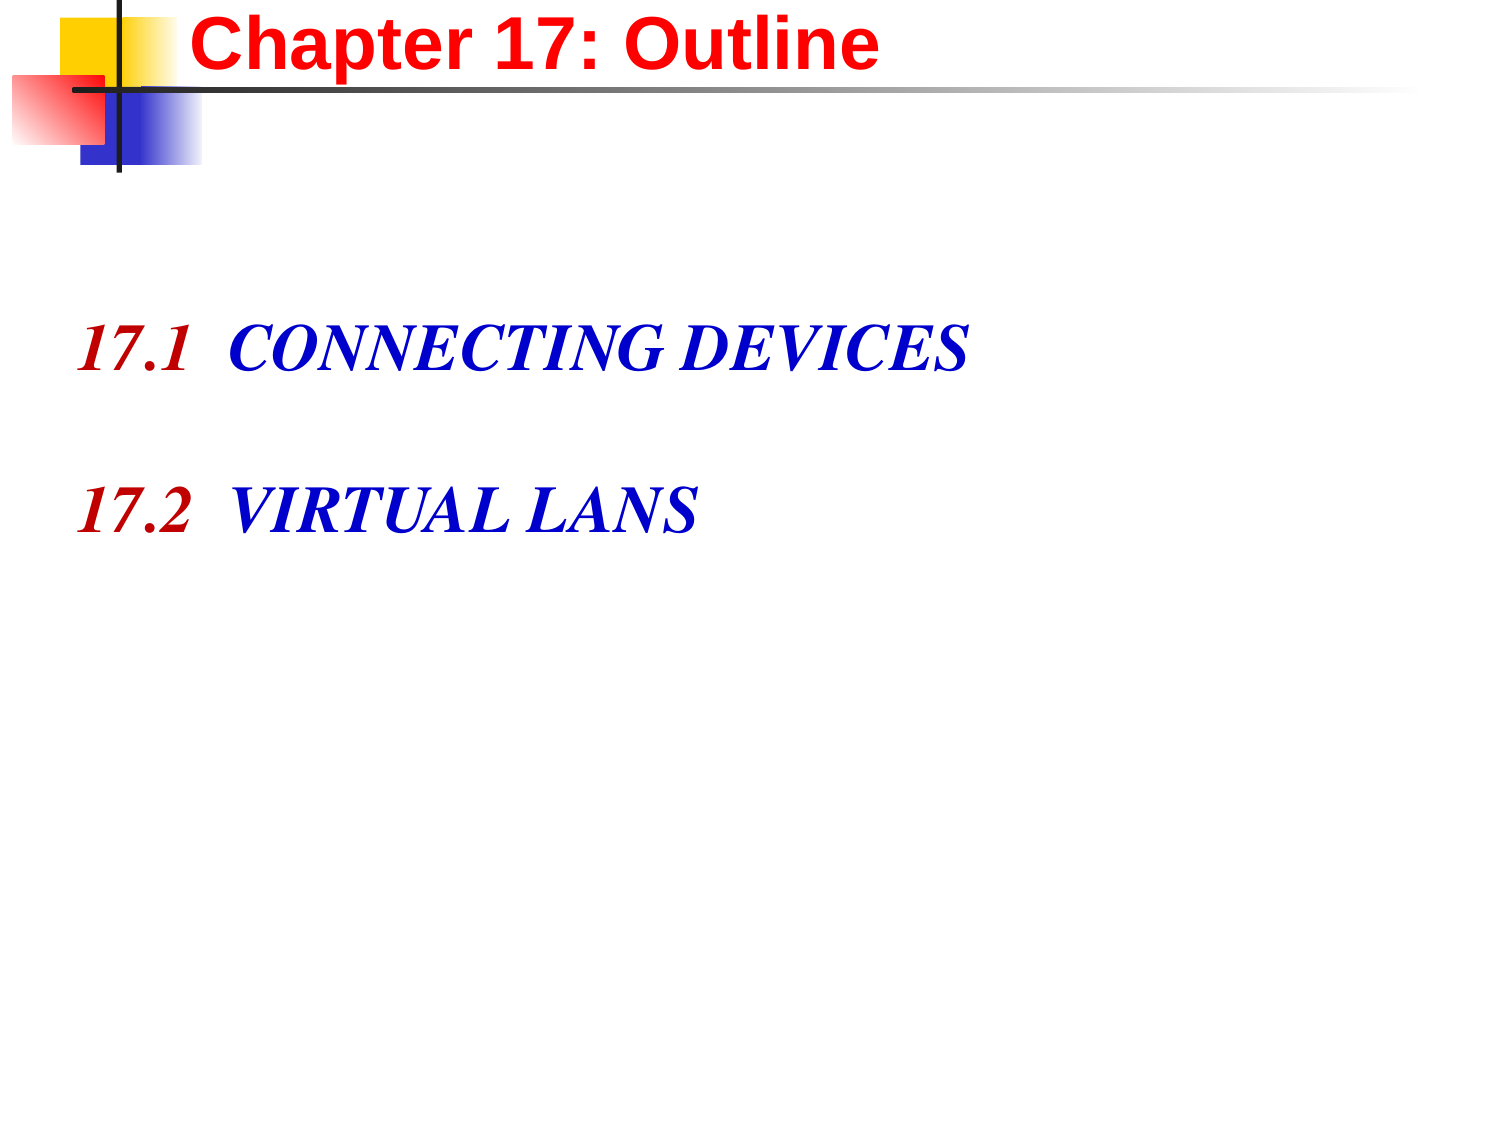

Chapter 17: Outline

17.1  CONNECTING DEVICES
17.2  VIRTUAL LANS